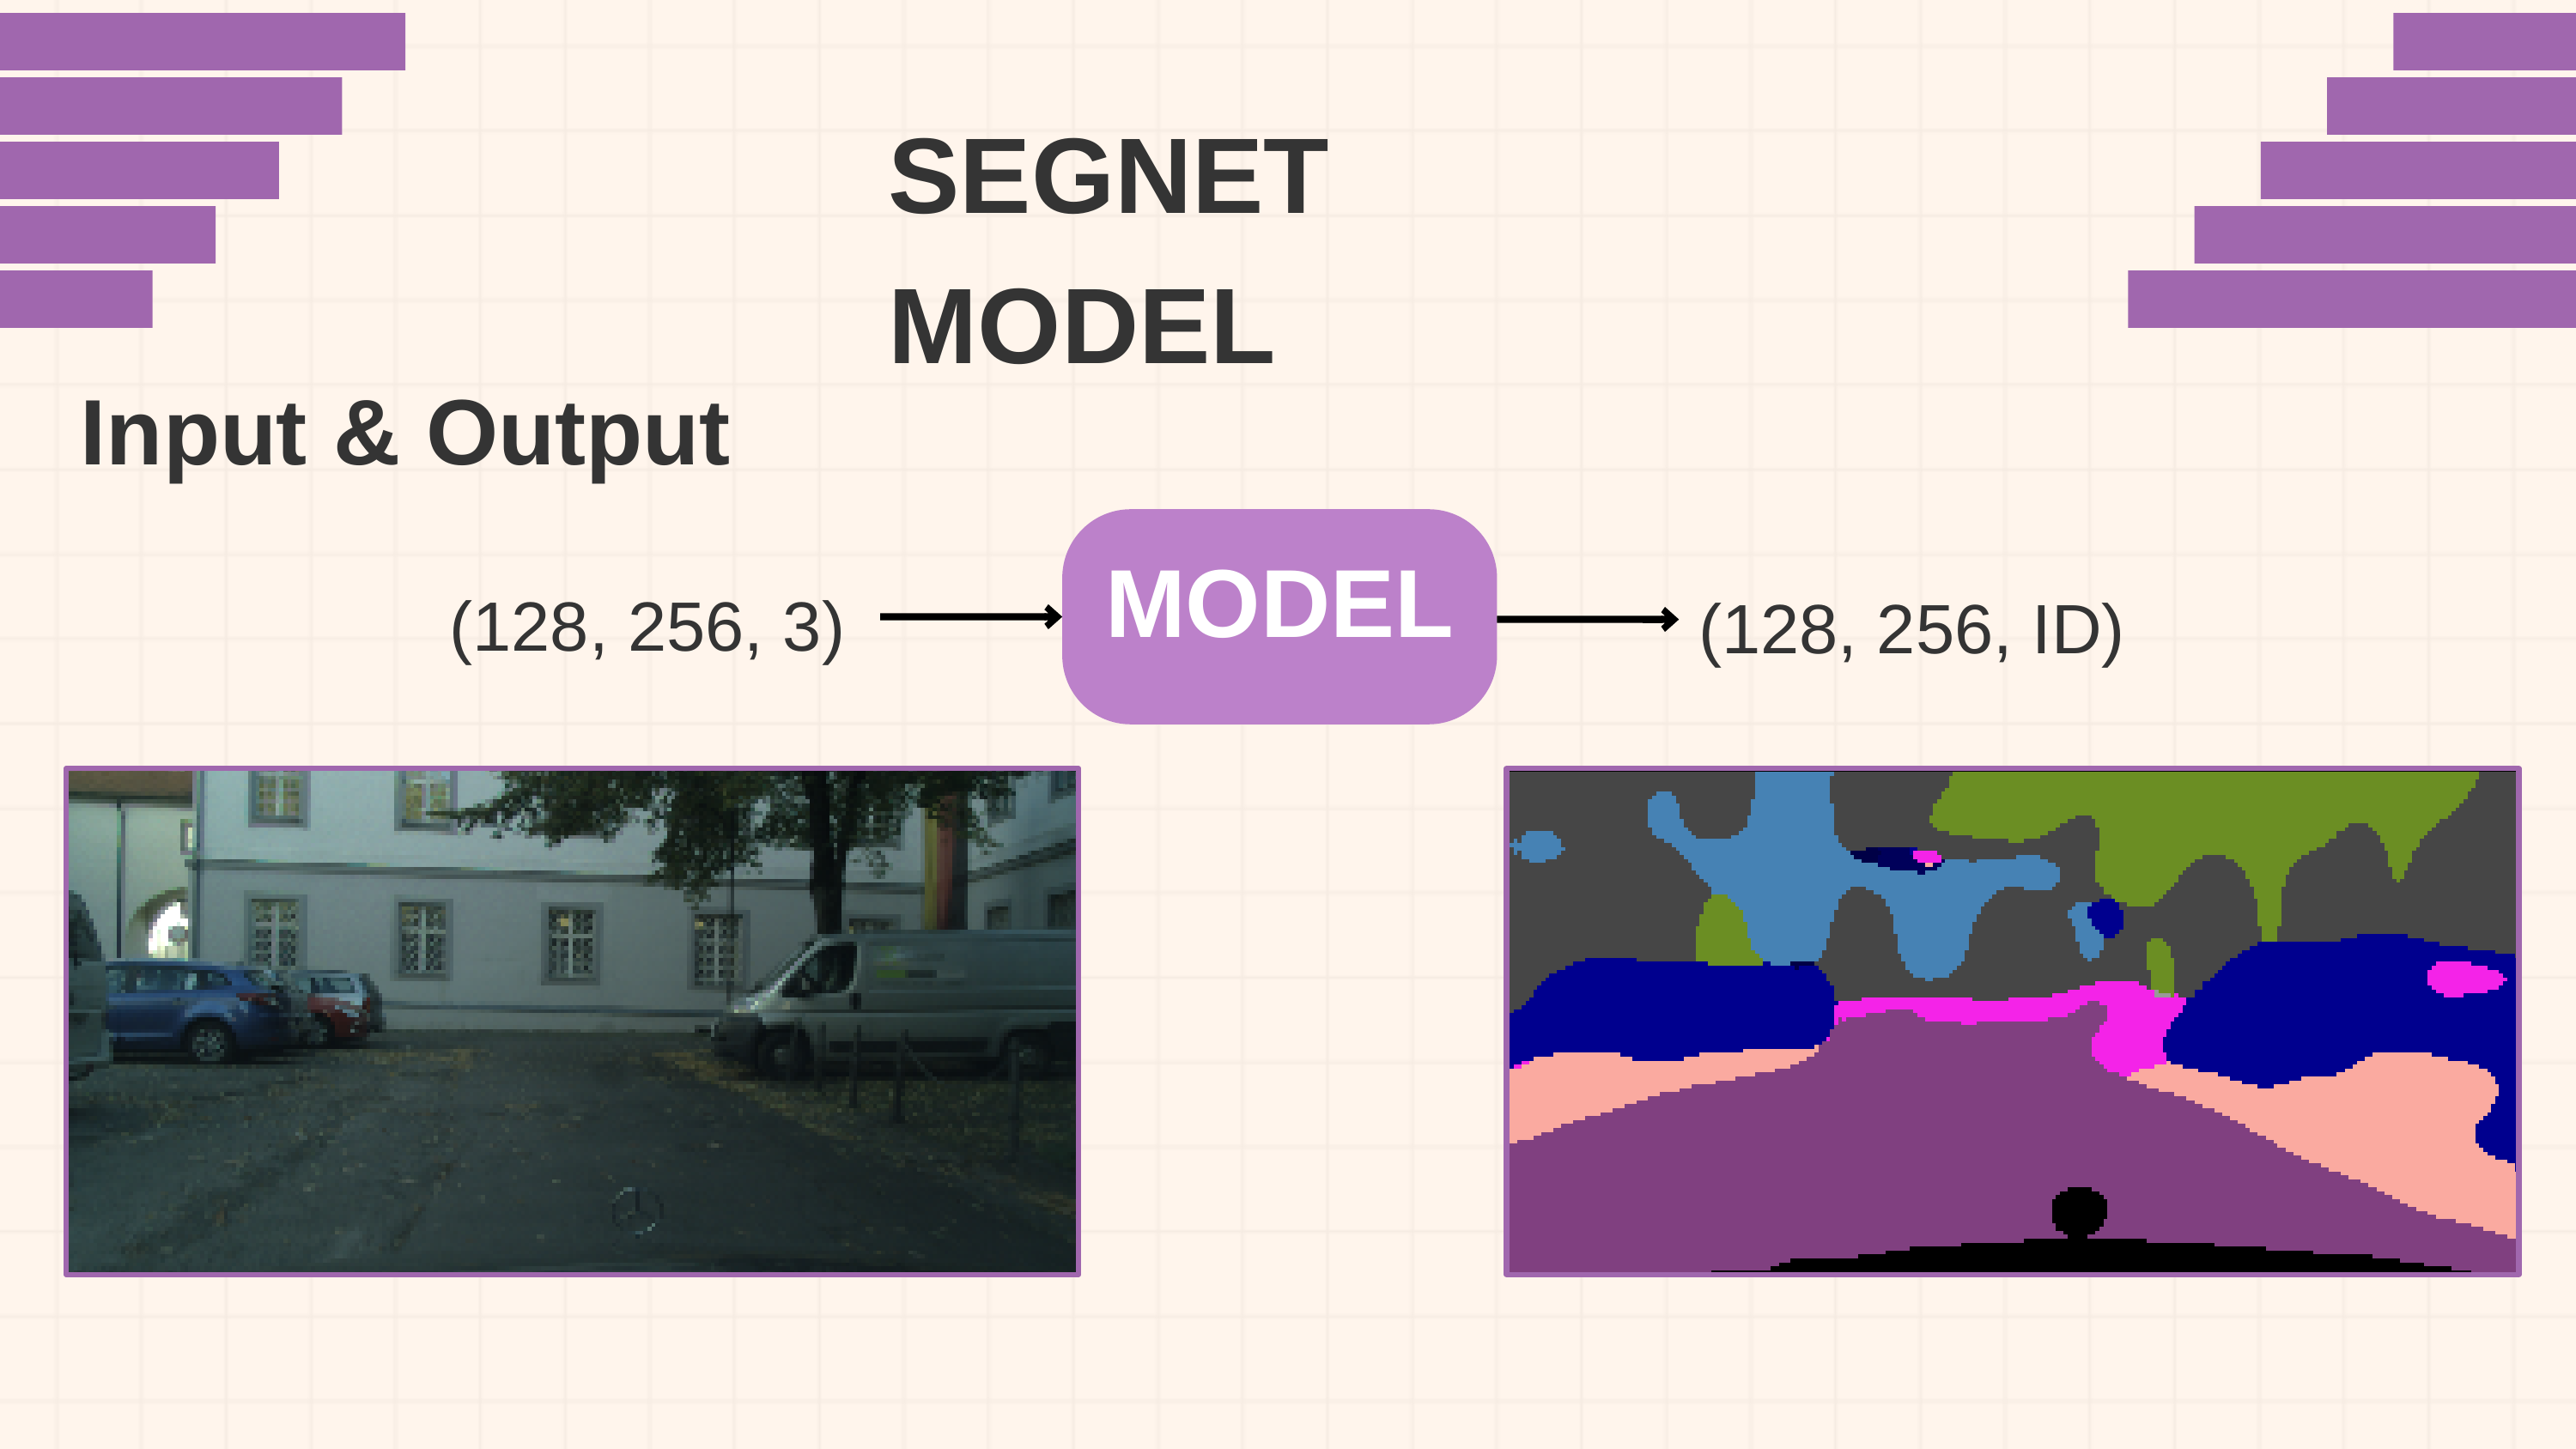

SEGNET MODEL
Input & Output

MODEL
(128, 256, 3)
(128, 256, ID)